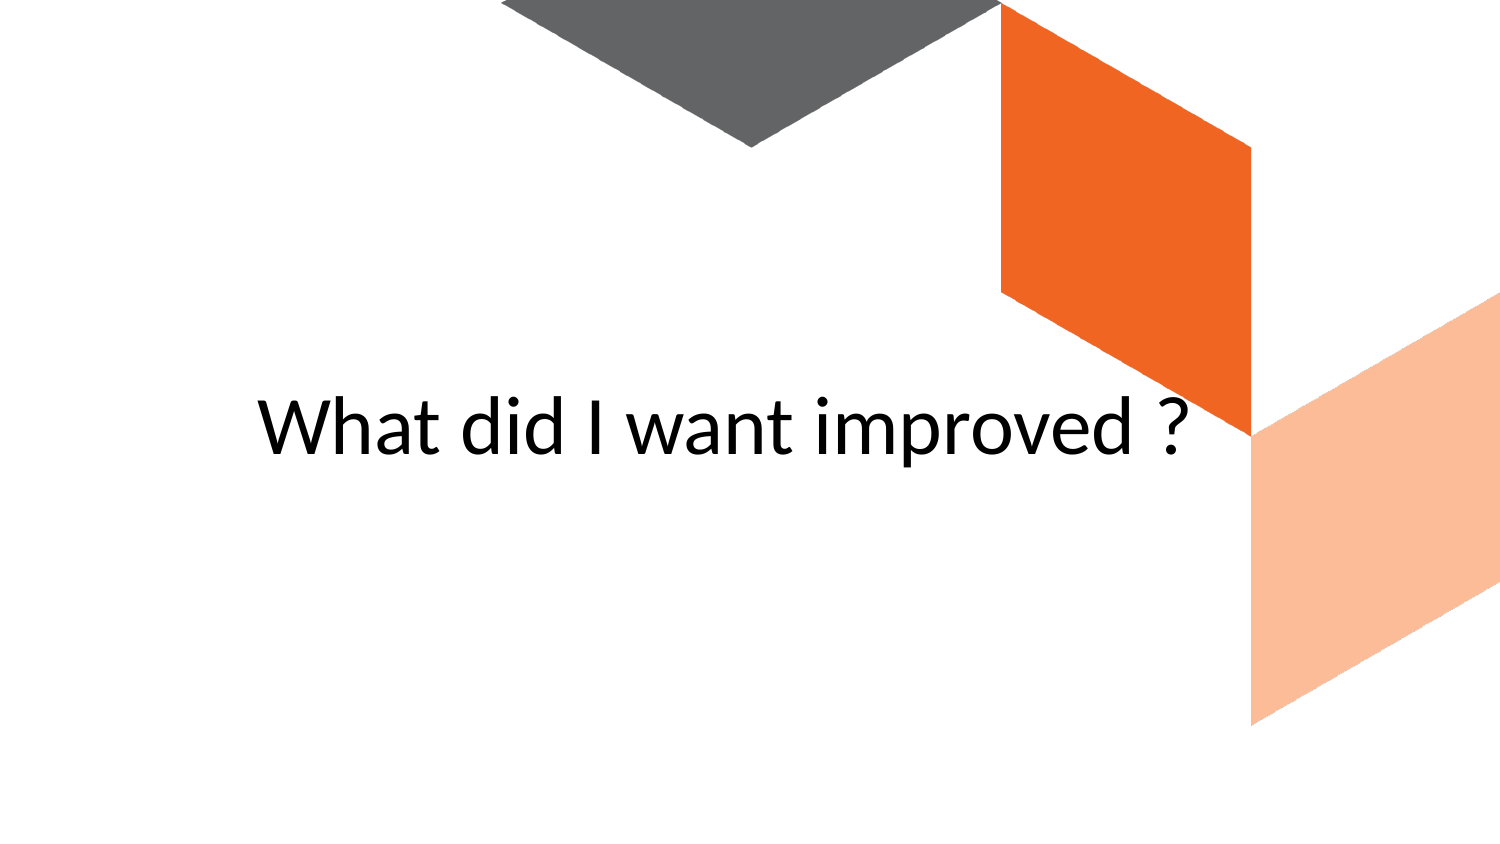

# What did I want improved ?